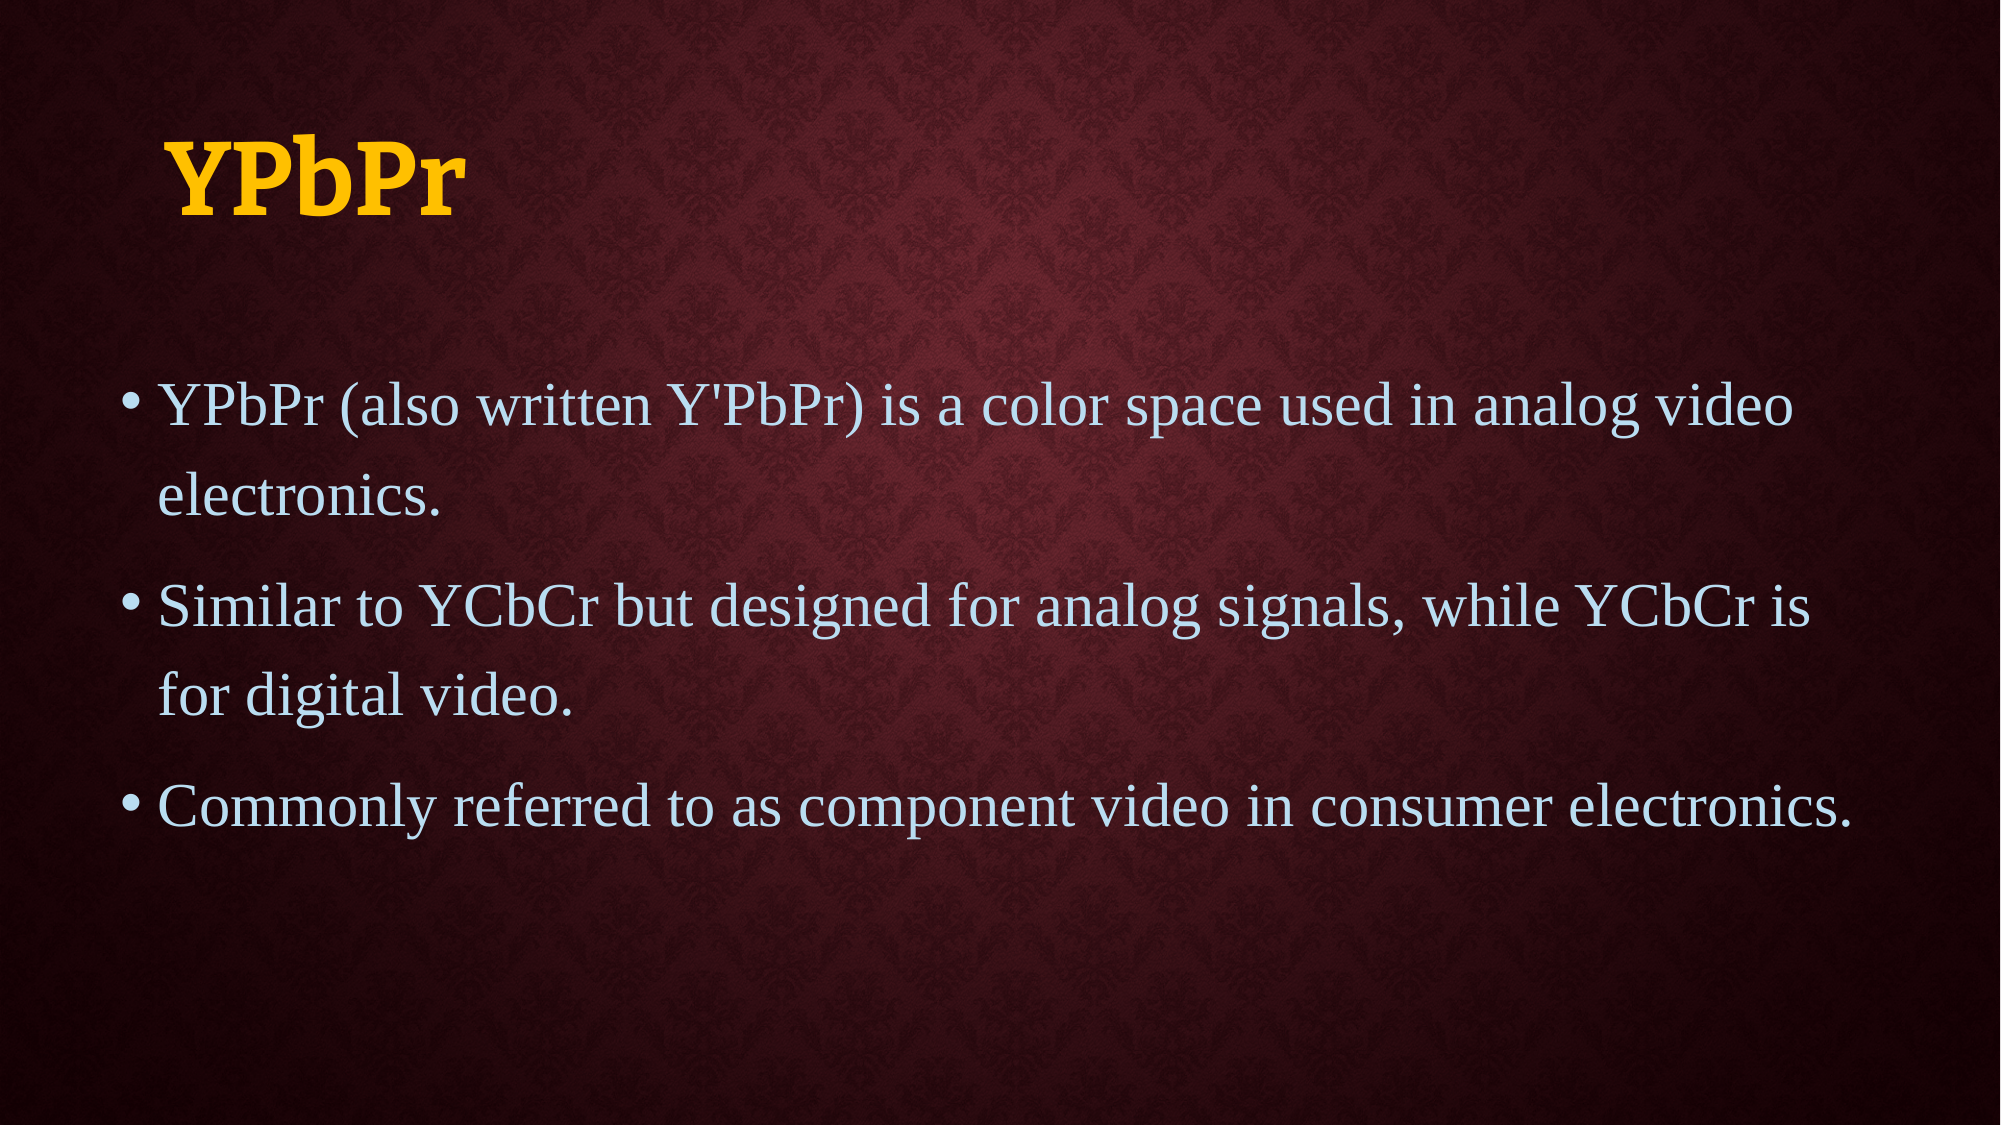

YPbPr
YPbPr (also written Y'PbPr) is a color space used in analog video electronics.
Similar to YCbCr but designed for analog signals, while YCbCr is for digital video.
Commonly referred to as component video in consumer electronics.